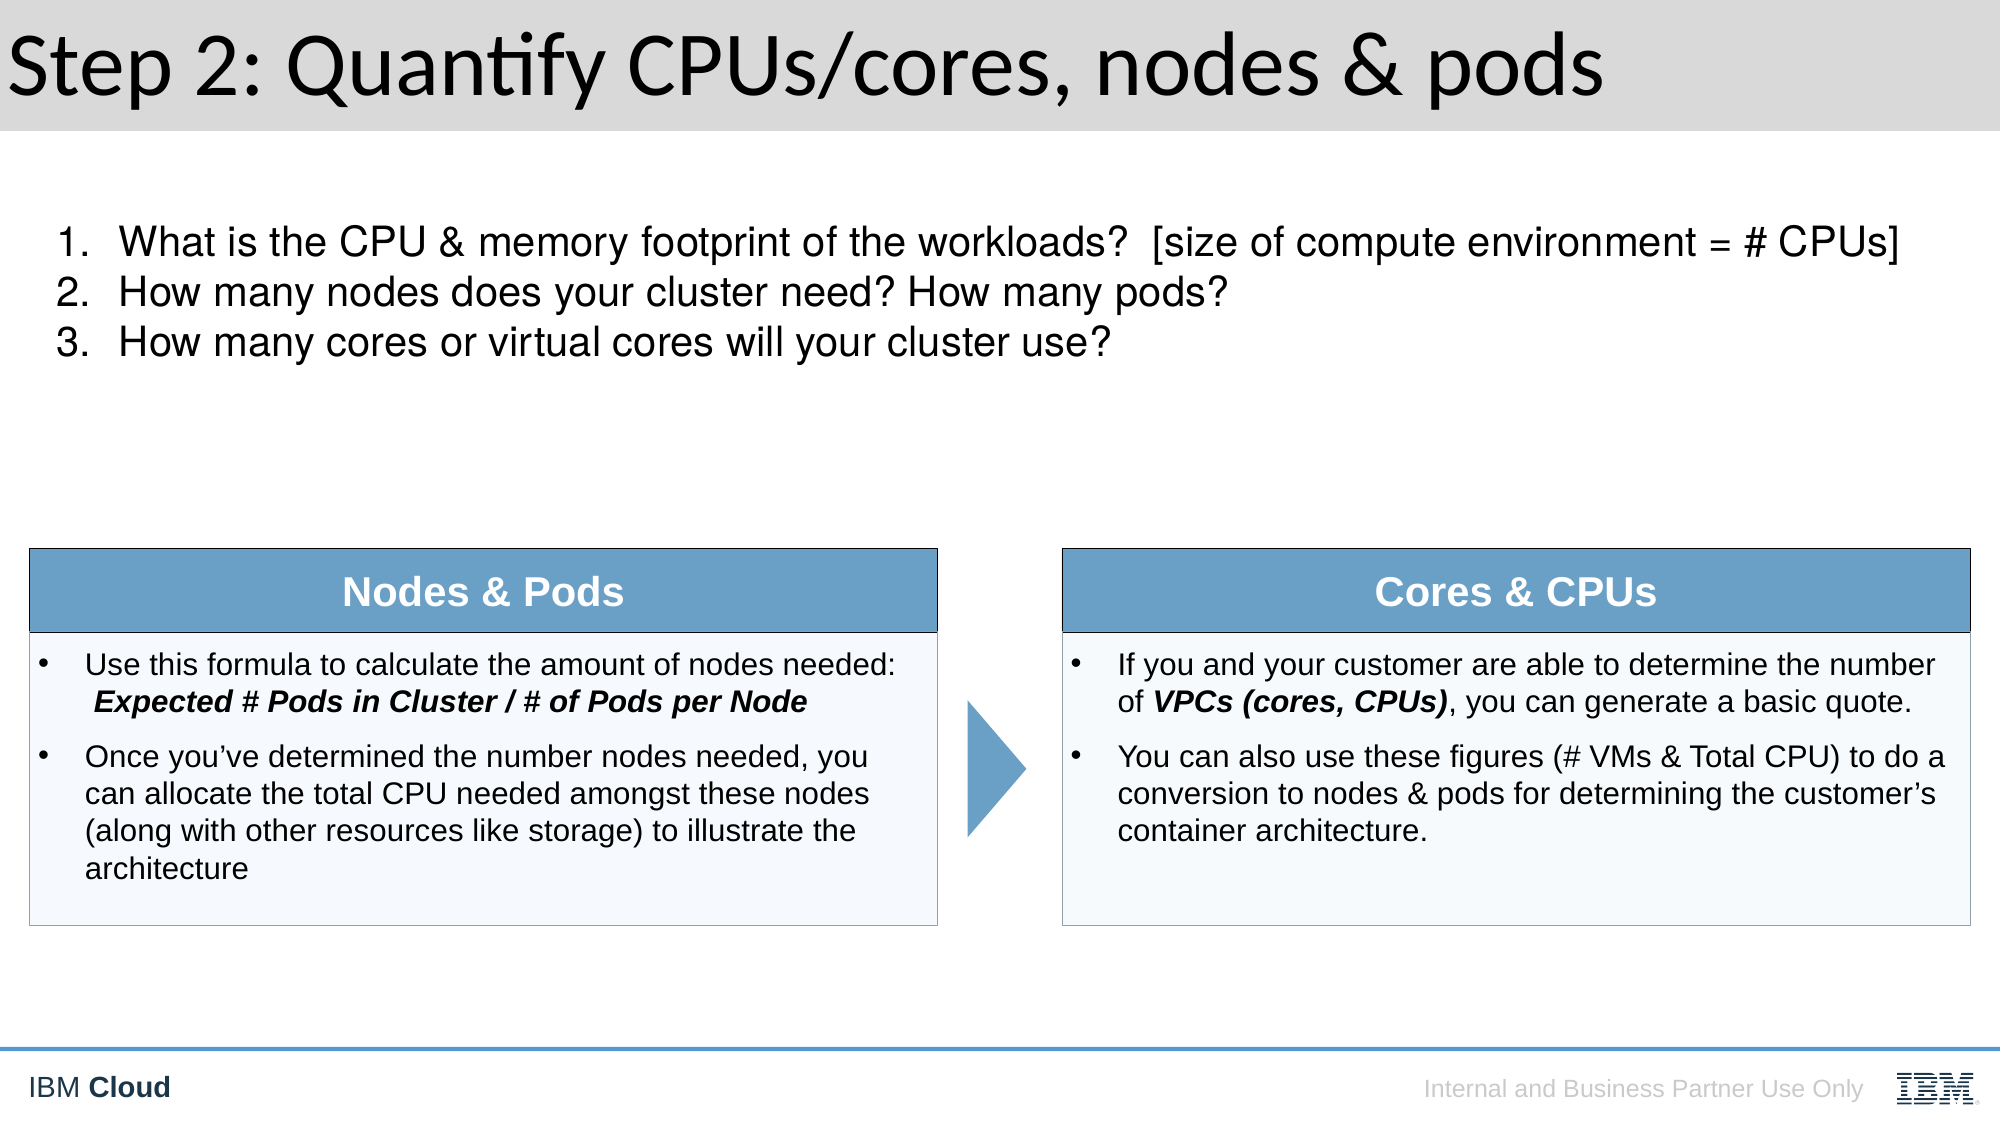

Step 2: Quantify CPUs/cores, nodes & pods

What is the CPU & memory footprint of the workloads?  [size of compute environment = # CPUs]
How many nodes does your cluster need? How many pods?
How many cores or virtual cores will your cluster use?
Nodes & Pods
Use this formula to calculate the amount of nodes needed:    Expected # Pods in Cluster / # of Pods per Node
Once you’ve determined the number nodes needed, you can allocate the total CPU needed amongst these nodes (along with other resources like storage) to illustrate the architecture
Cores & CPUs
If you and your customer are able to determine the number of VPCs (cores, CPUs), you can generate a basic quote.
You can also use these figures (# VMs & Total CPU) to do a conversion to nodes & pods for determining the customer’s container architecture.